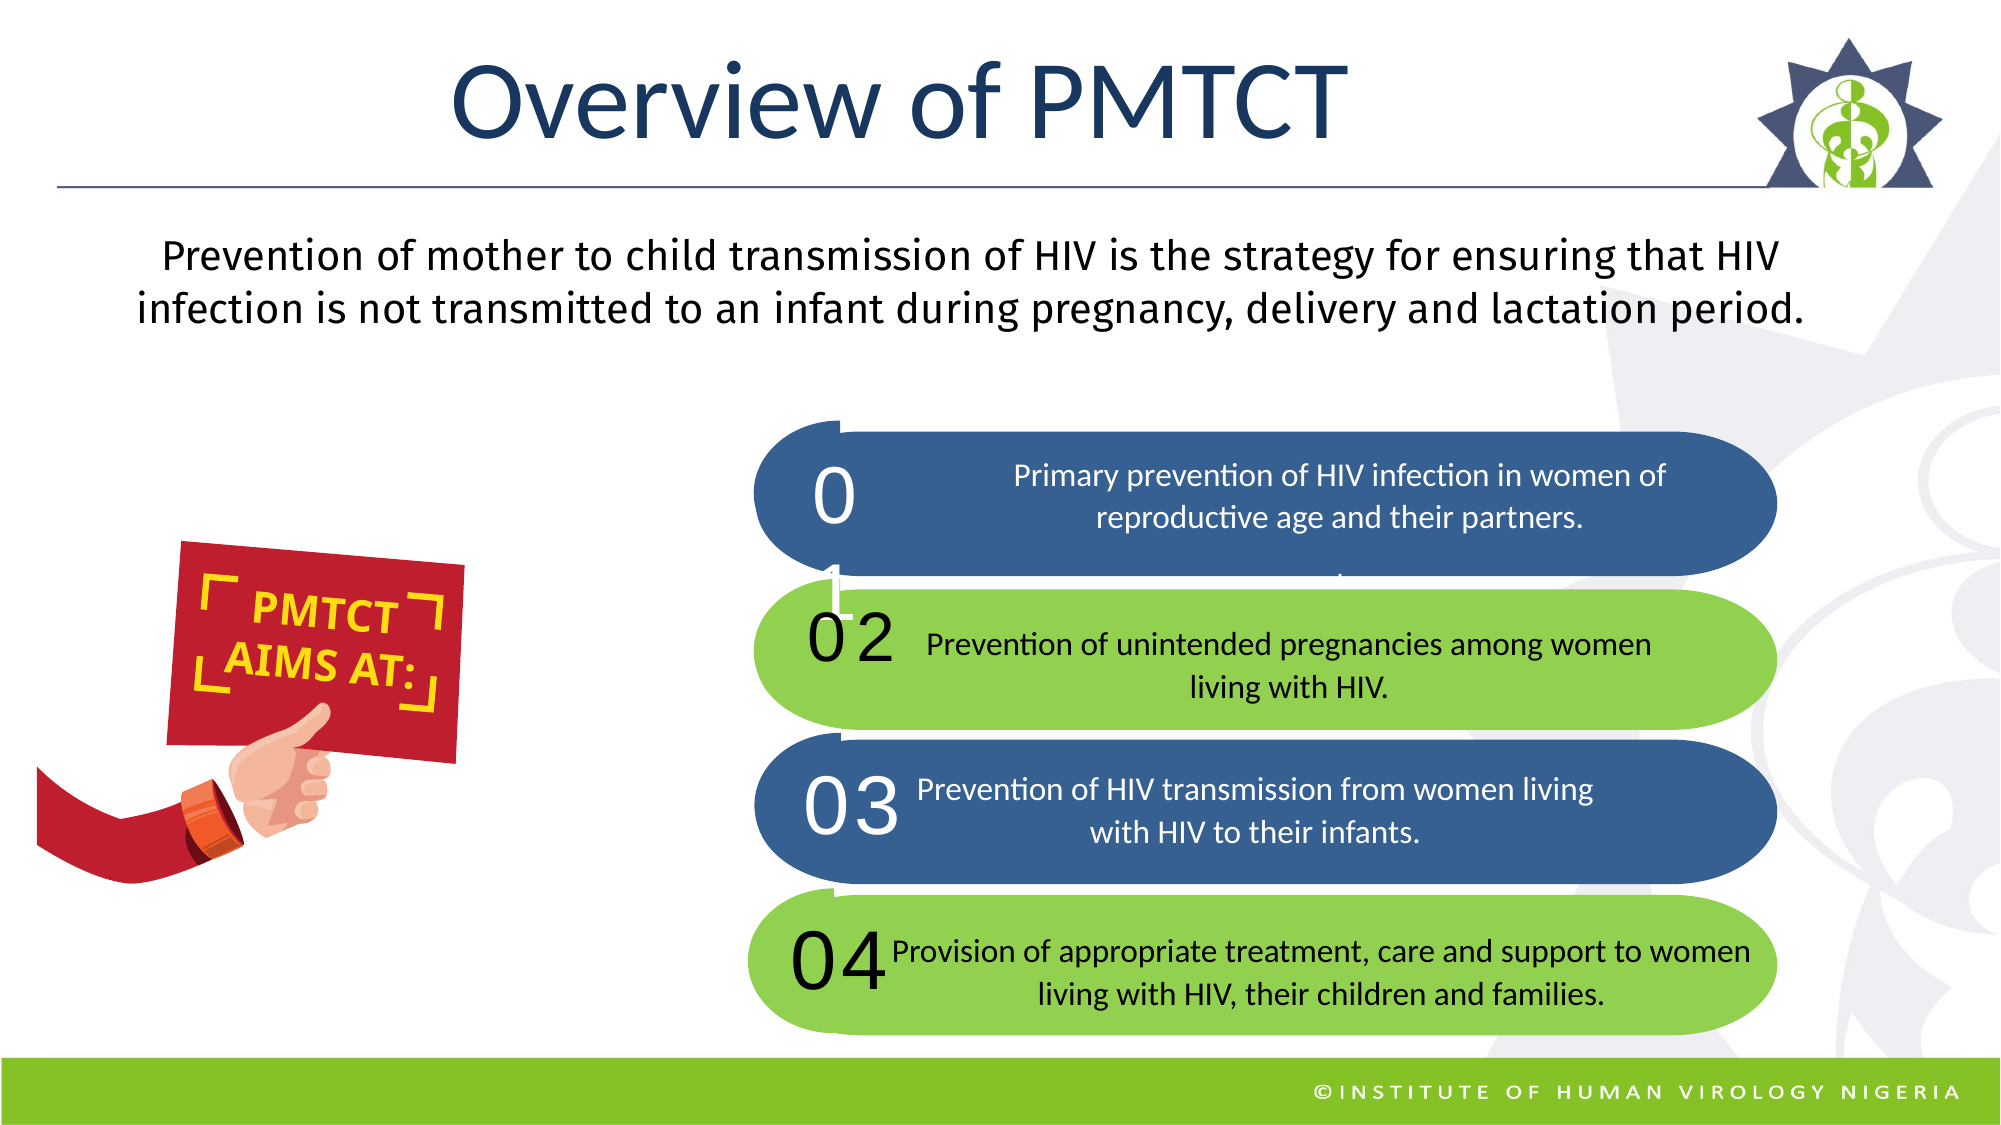

Overview of PMTCT
Prevention of mother to child transmission of HIV is the strategy for ensuring that HIV infection is not transmitted to an infant during pregnancy, delivery and lactation period.

Primary prevention of HIV infection in women of reproductive age and their partners.
.

01

PMTCT AIMS AT:

02
Prevention of unintended pregnancies among women living with HIV.

Prevention of HIV transmission from women living with HIV to their infants.
.

03

Provision of appropriate treatment, care and support to women living with HIV, their children and families.
04